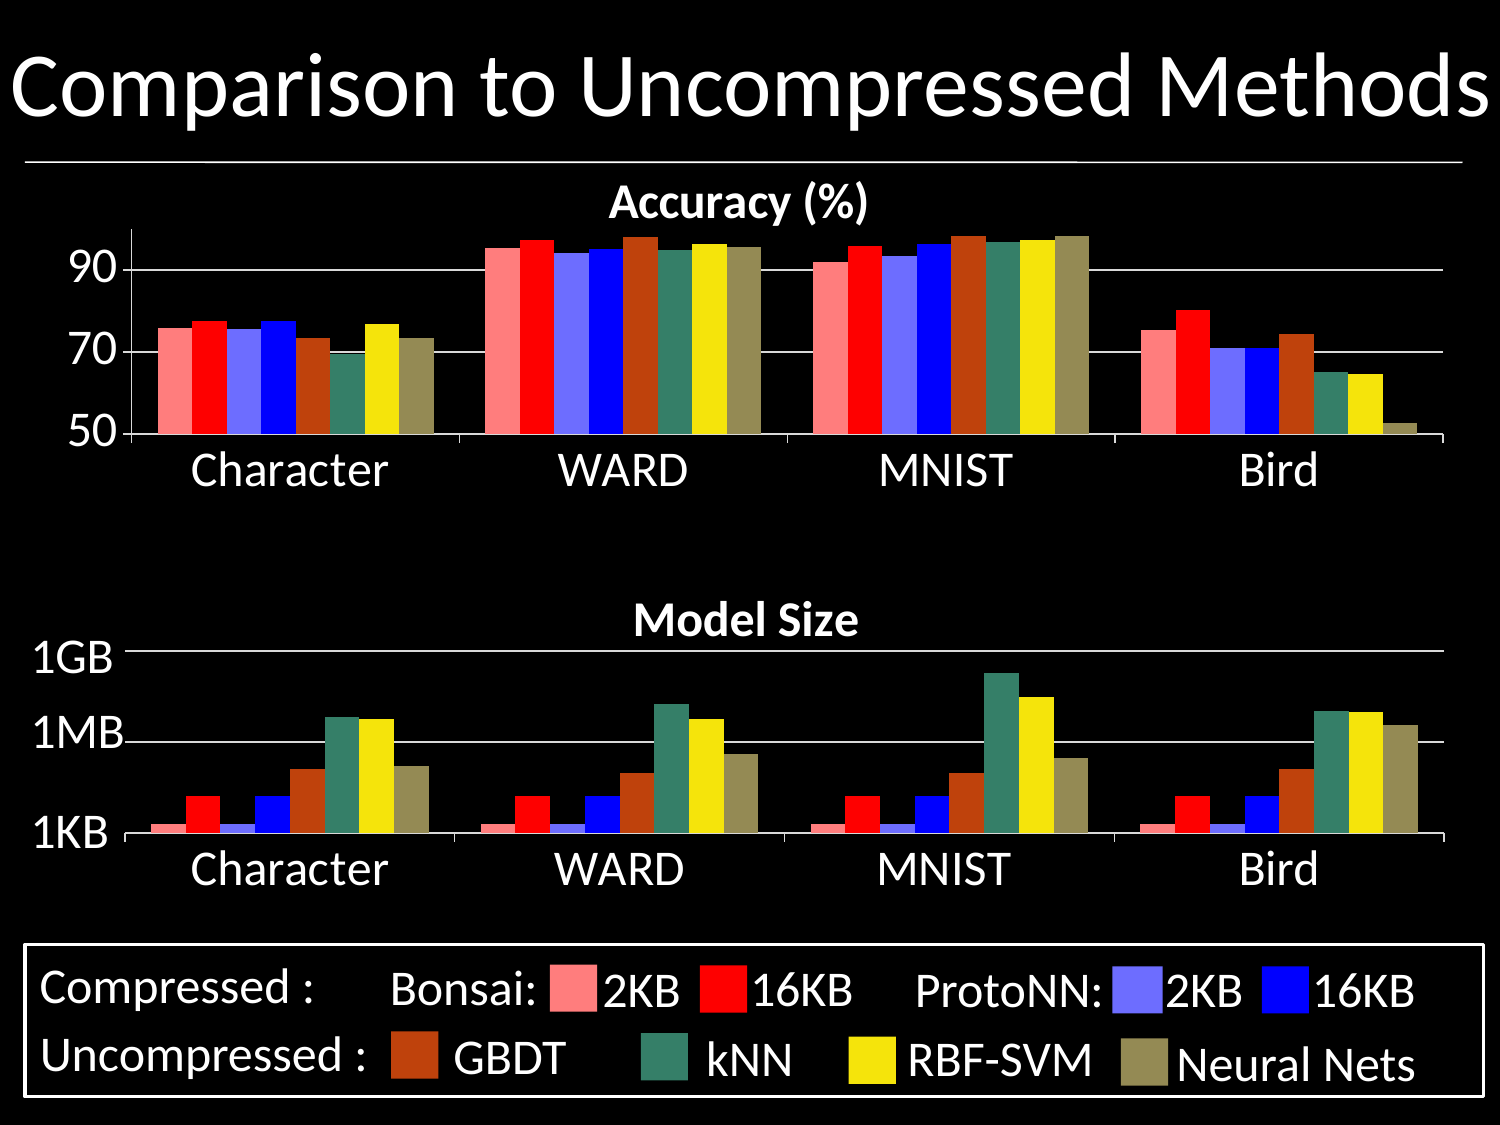

Comparison to Uncompressed Methods

### Chart: Accuracy (%)

| Category | Bonsai (2K) | Bonsai (16K) | ProtoNN (2K) | ProtoNN (16K) | GBDT | kNN | RBF-SVM | Neural Net |
|---|---|---|---|---|---|---|---|---|
| Character  | 75.87 | 77.57 | 75.72 | 77.68 | 73.49 | 69.61 | 76.88 | 73.49 |
| WARD | 95.44 | 97.38 | 94.3 | 95.24 | 98.03 | 94.97 | 96.37 | 95.55 |
| MNIST  | 92.03 | 95.79 | 93.52 | 96.35 | 98.24 | 96.93 | 97.45 | 98.42 |
| Bird | 75.45 | 80.35 | 71.0 | 71.0 | 74.55 | 65.17 | 64.73 | 52.68 |

### Chart: Model Size

| Category | Bonsai    | Bonsai    | ProtoNN  | ProtoNN  | GBDT  | kNN | RBF-SVM | Neural Net |
|---|---|---|---|---|---|---|---|---|
| Character | 1.0 | 4.0 | 1.0 | 4.0 | 6.965784285 | 12.78381676 | 12.51471405 | 7.294907881 |
| WARD | 1.0 | 4.0 | 1.0 | 4.0 | 6.550746785 | 14.13811178 | 12.49285462 | 8.612522983 |
| MNIST  | 1.0 | 4.0 | 1.0 | 4.0 | 6.550746785 | 17.5252761 | 14.9741905 | 8.262241692 |
| Bird | 1.0 | 4.0 | 1.0 | 4.0 | 6.965784285 | 13.3392933 | 13.33049678 | 11.88427488 |
Compressed :
2KB

Uncompressed :
GBDT
kNN
RBF-SVM
Neural Nets

Bonsai:
16KB

ProtoNN:
2KB

16KB